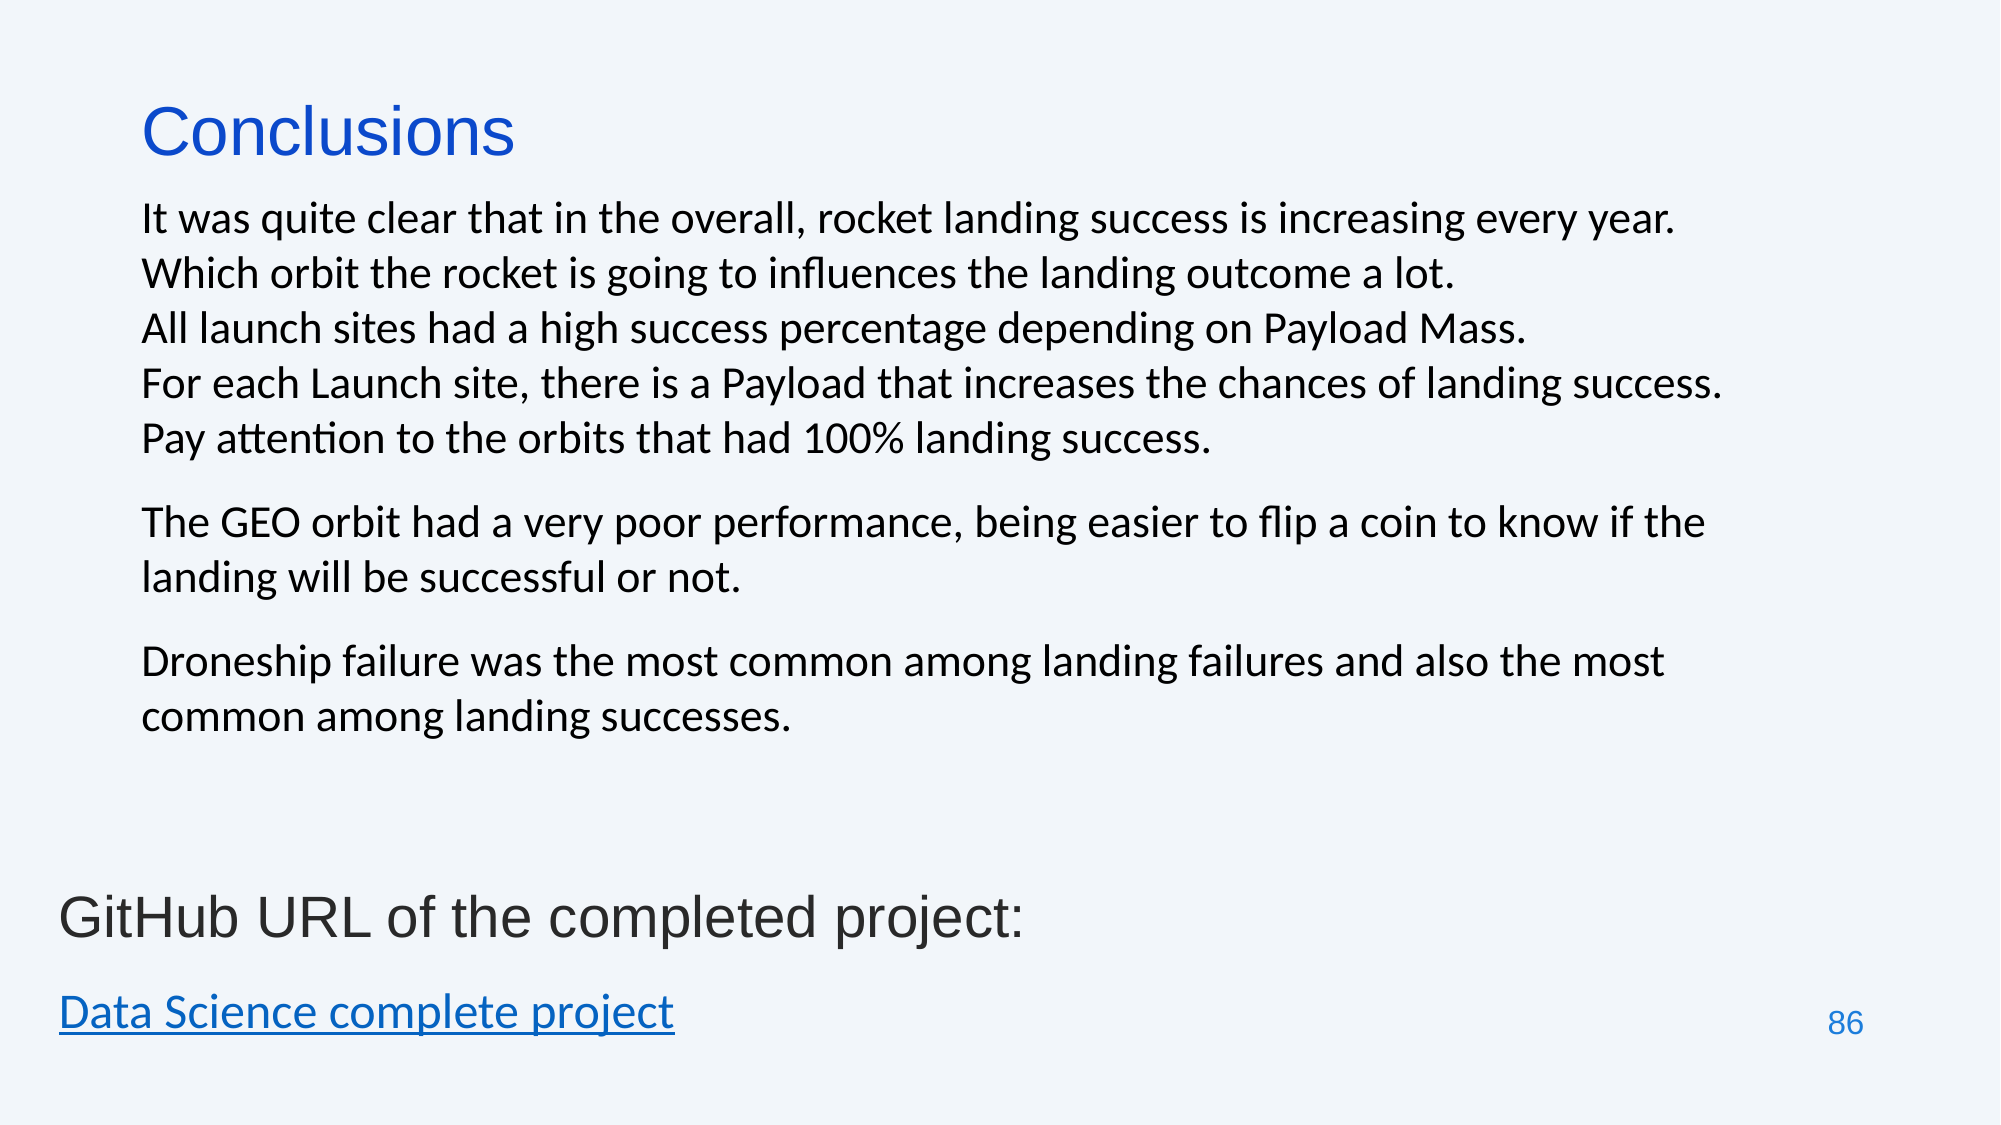

Conclusions
It was quite clear that in the overall, rocket landing success is increasing every year.
Which orbit the rocket is going to influences the landing outcome a lot.
All launch sites had a high success percentage depending on Payload Mass.
For each Launch site, there is a Payload that increases the chances of landing success.
Pay attention to the orbits that had 100% landing success.
The GEO orbit had a very poor performance, being easier to flip a coin to know if the landing will be successful or not.
Droneship failure was the most common among landing failures and also the most common among landing successes.
GitHub URL of the completed project:
Data Science complete project
86